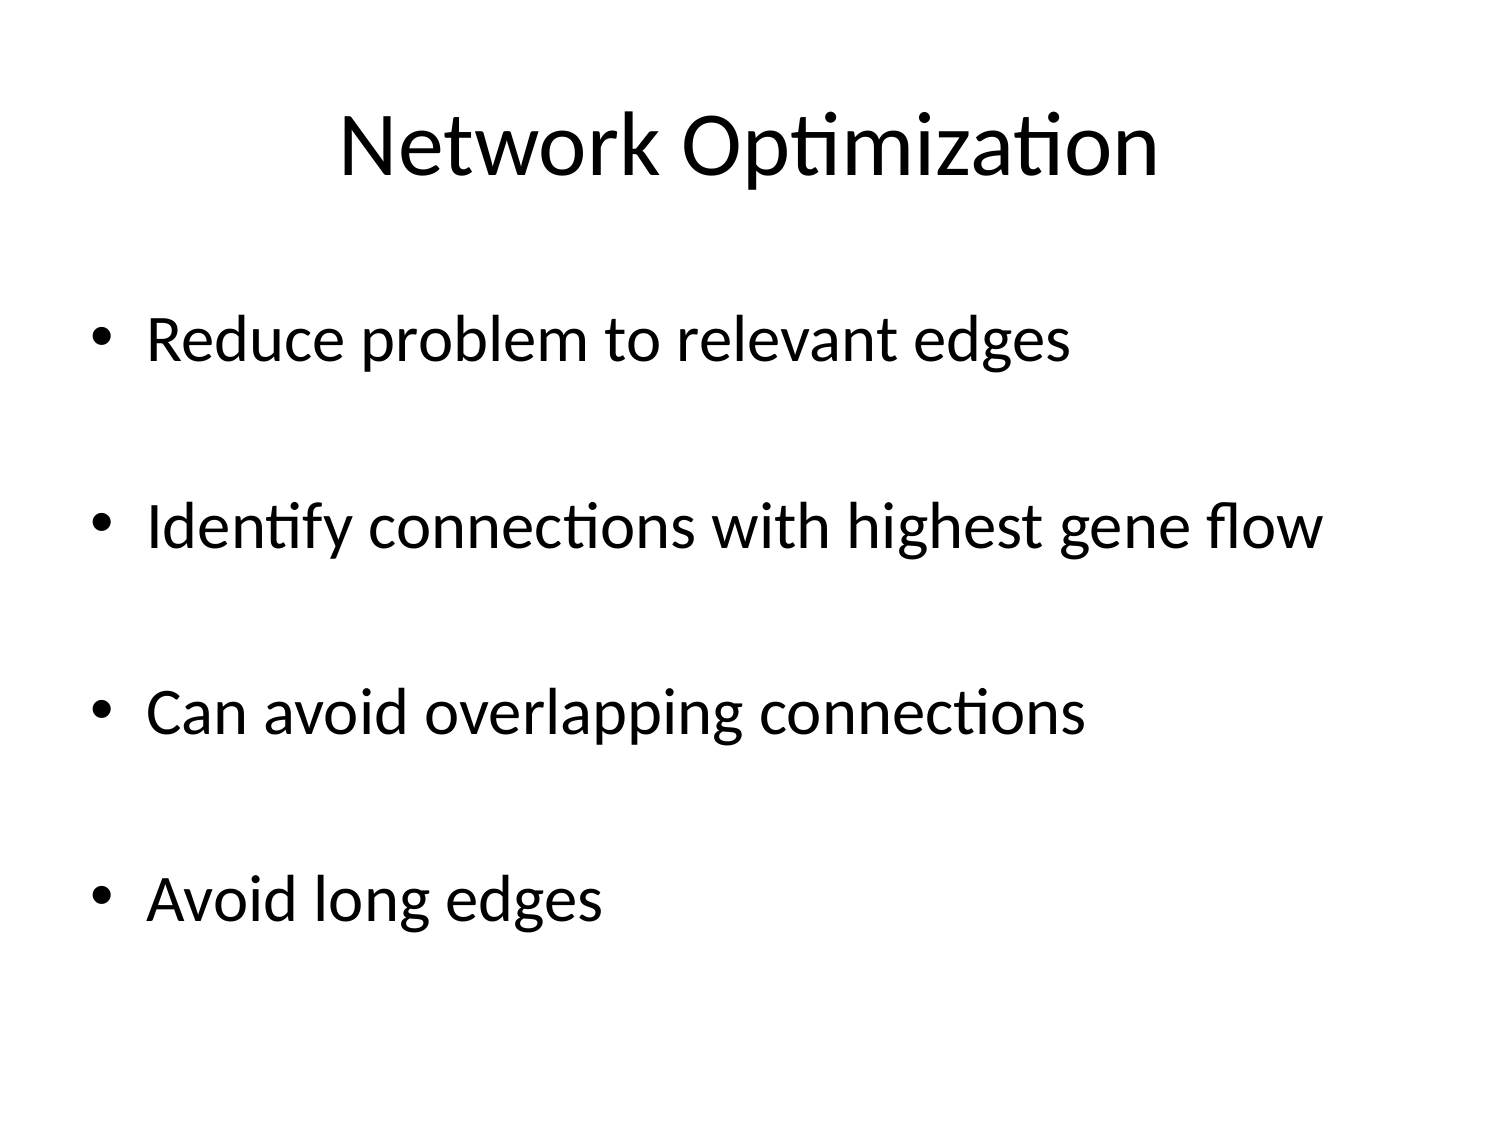

# Network Optimization
Reduce problem to relevant edges

Identify connections with highest gene flow

Can avoid overlapping connections

Avoid long edges